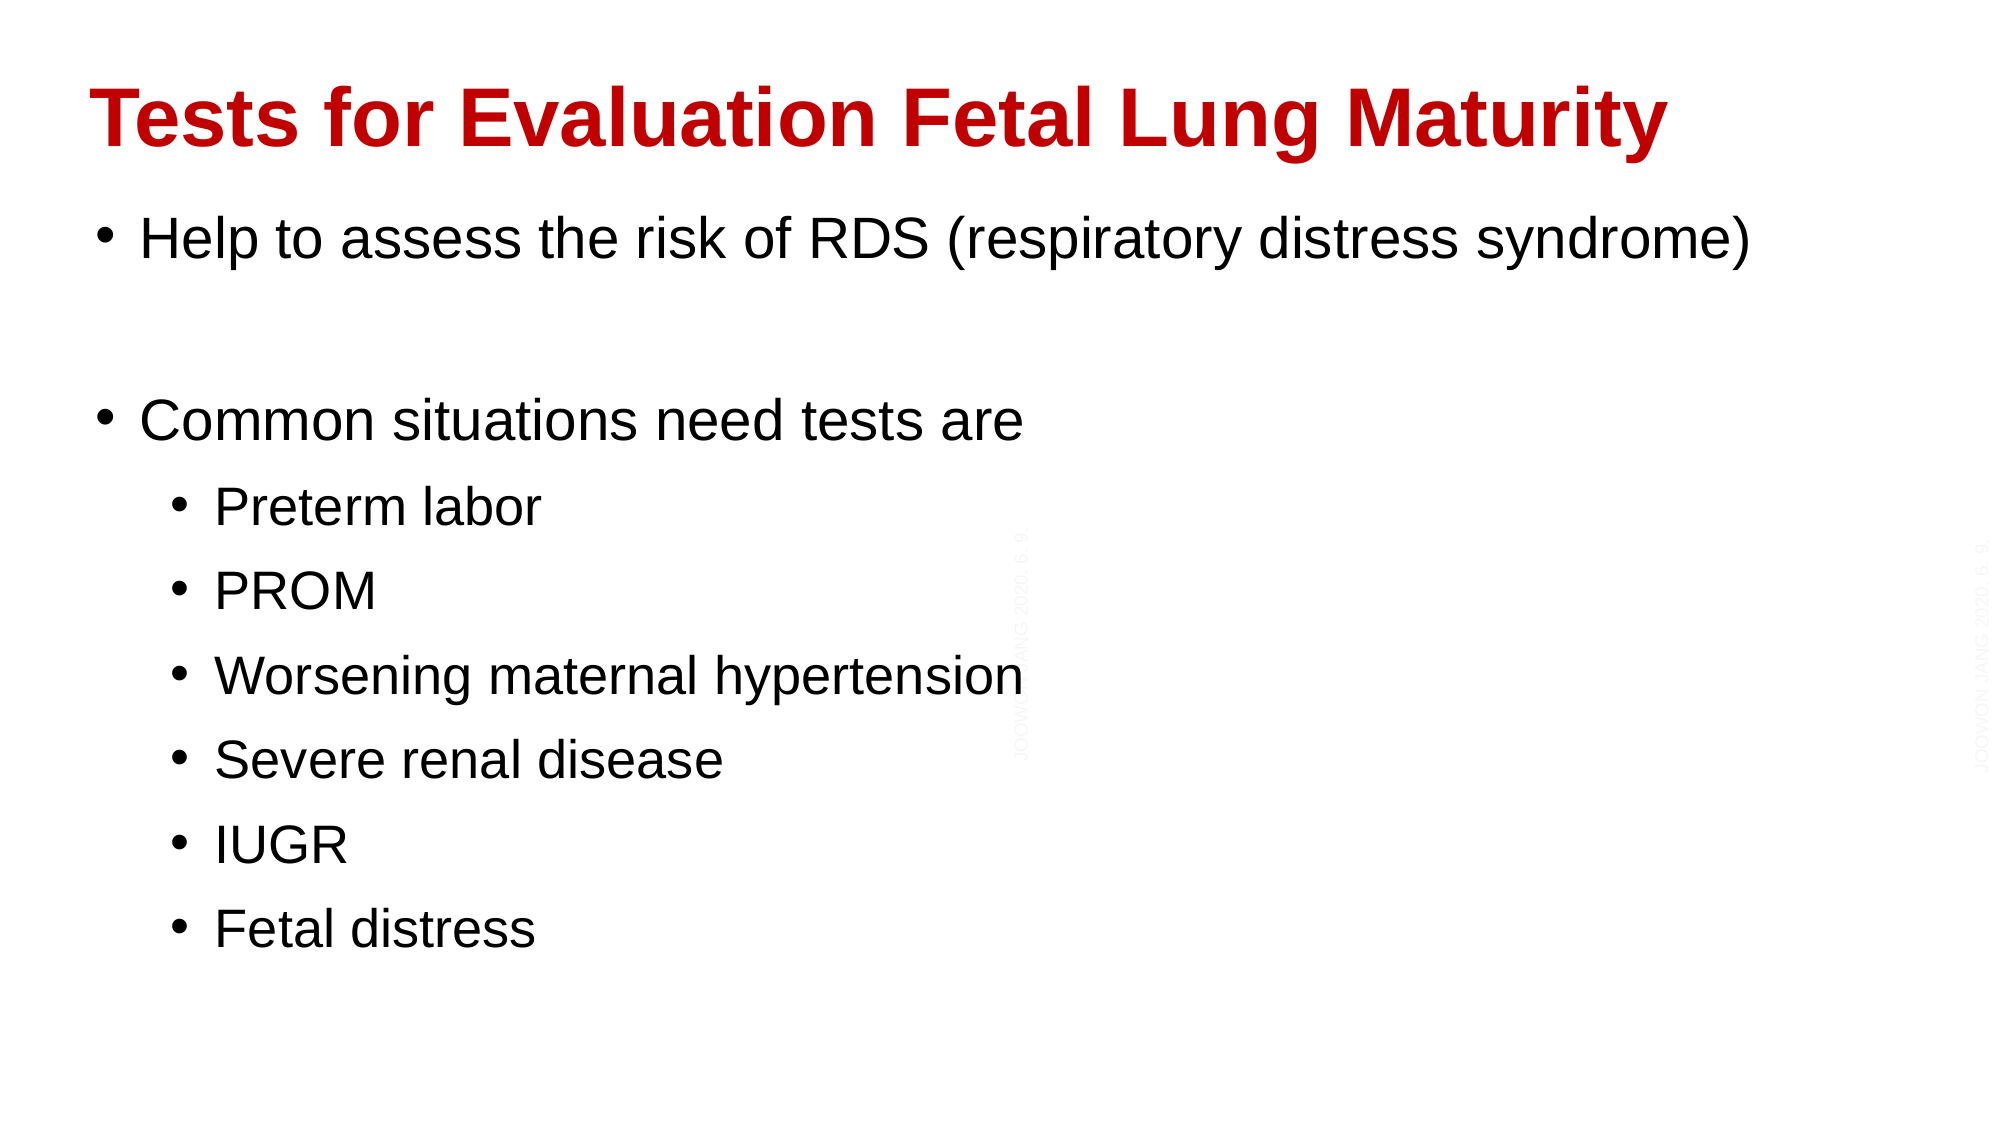

Tests for Evaluation Fetal Lung Maturity
Help to assess the risk of RDS (respiratory distress syndrome)

Common situations need tests are
Preterm labor
PROM
Worsening maternal hypertension
Severe renal disease
IUGR
Fetal distress